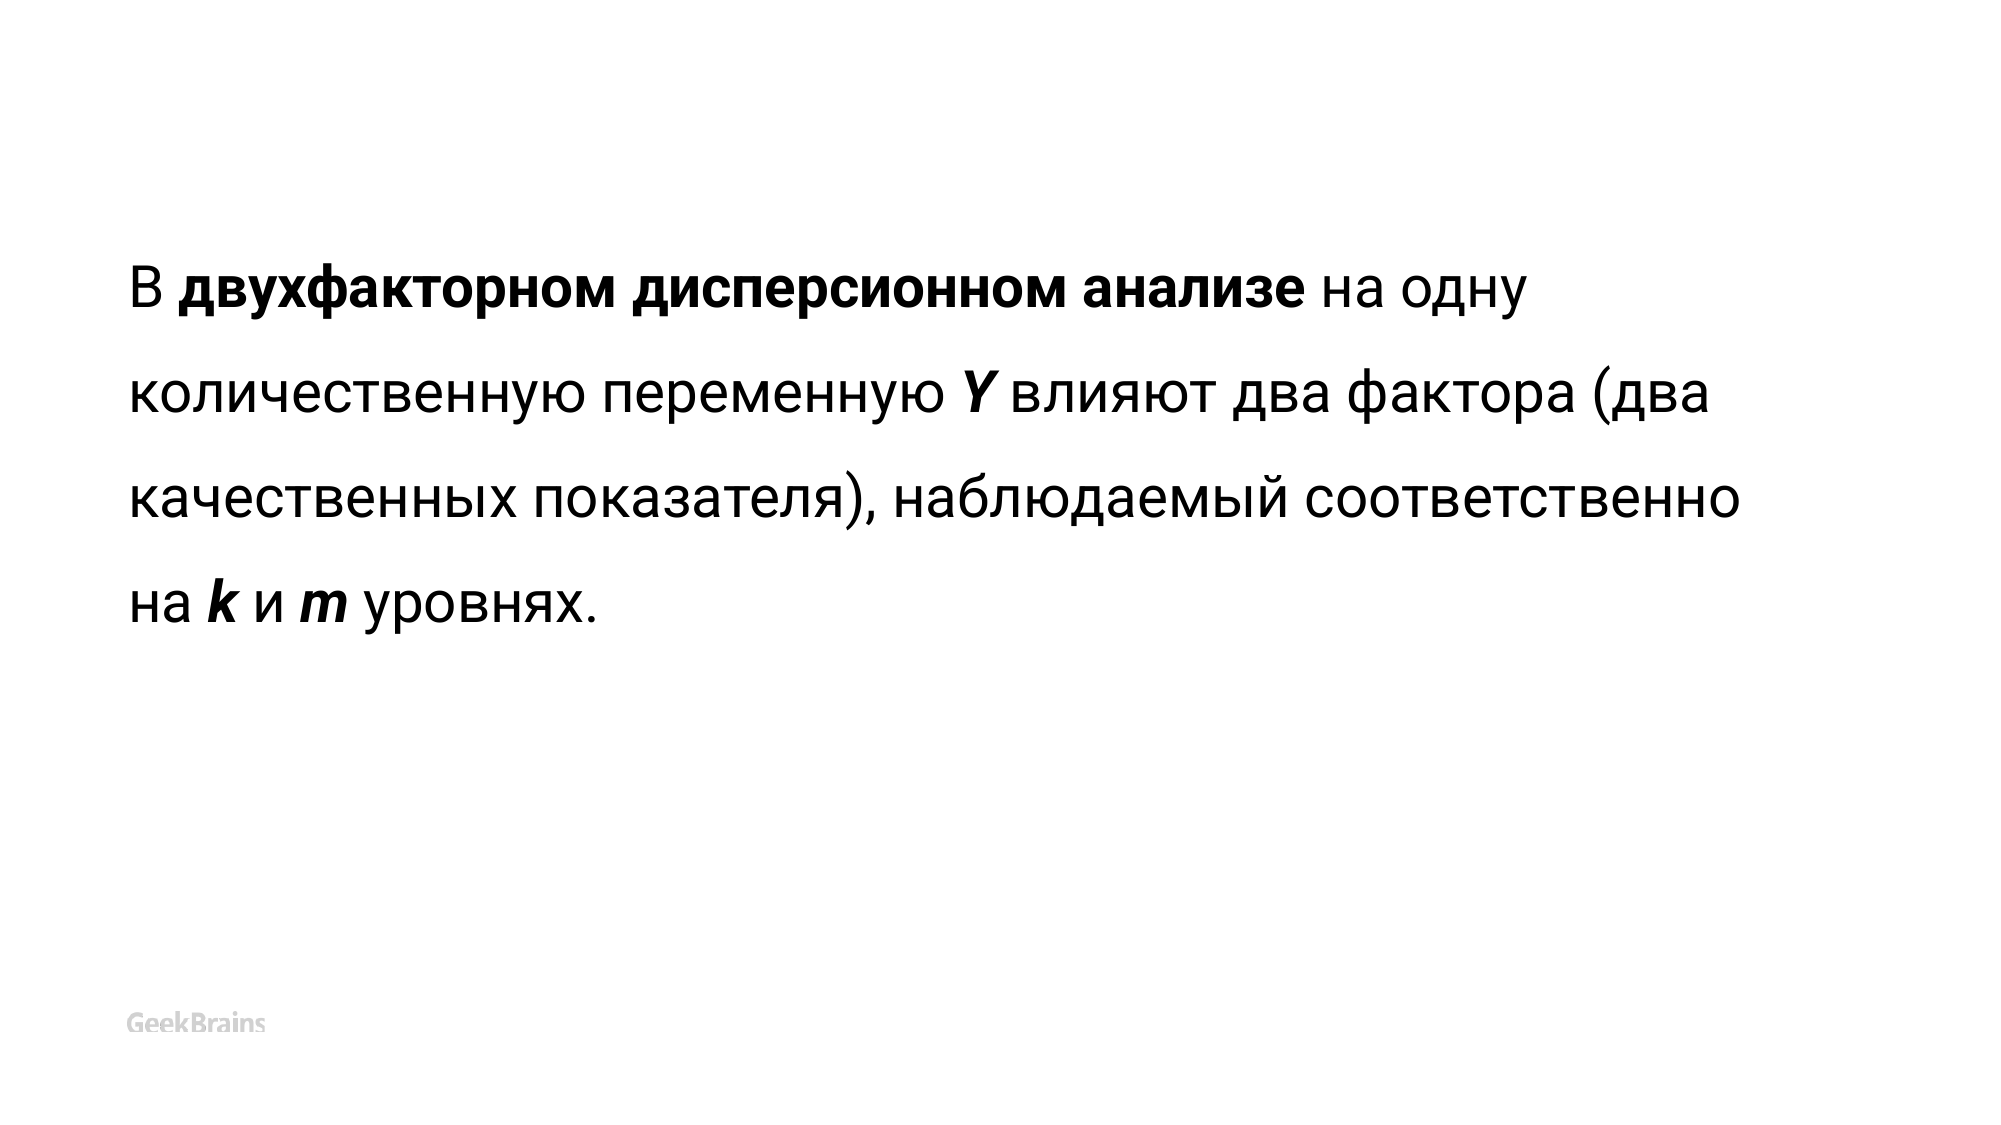

# В двухфакторном дисперсионном анализе на одну количественную переменную Y влияют два фактора (два качественных показателя), наблюдаемый соответственно на k и m уровнях.